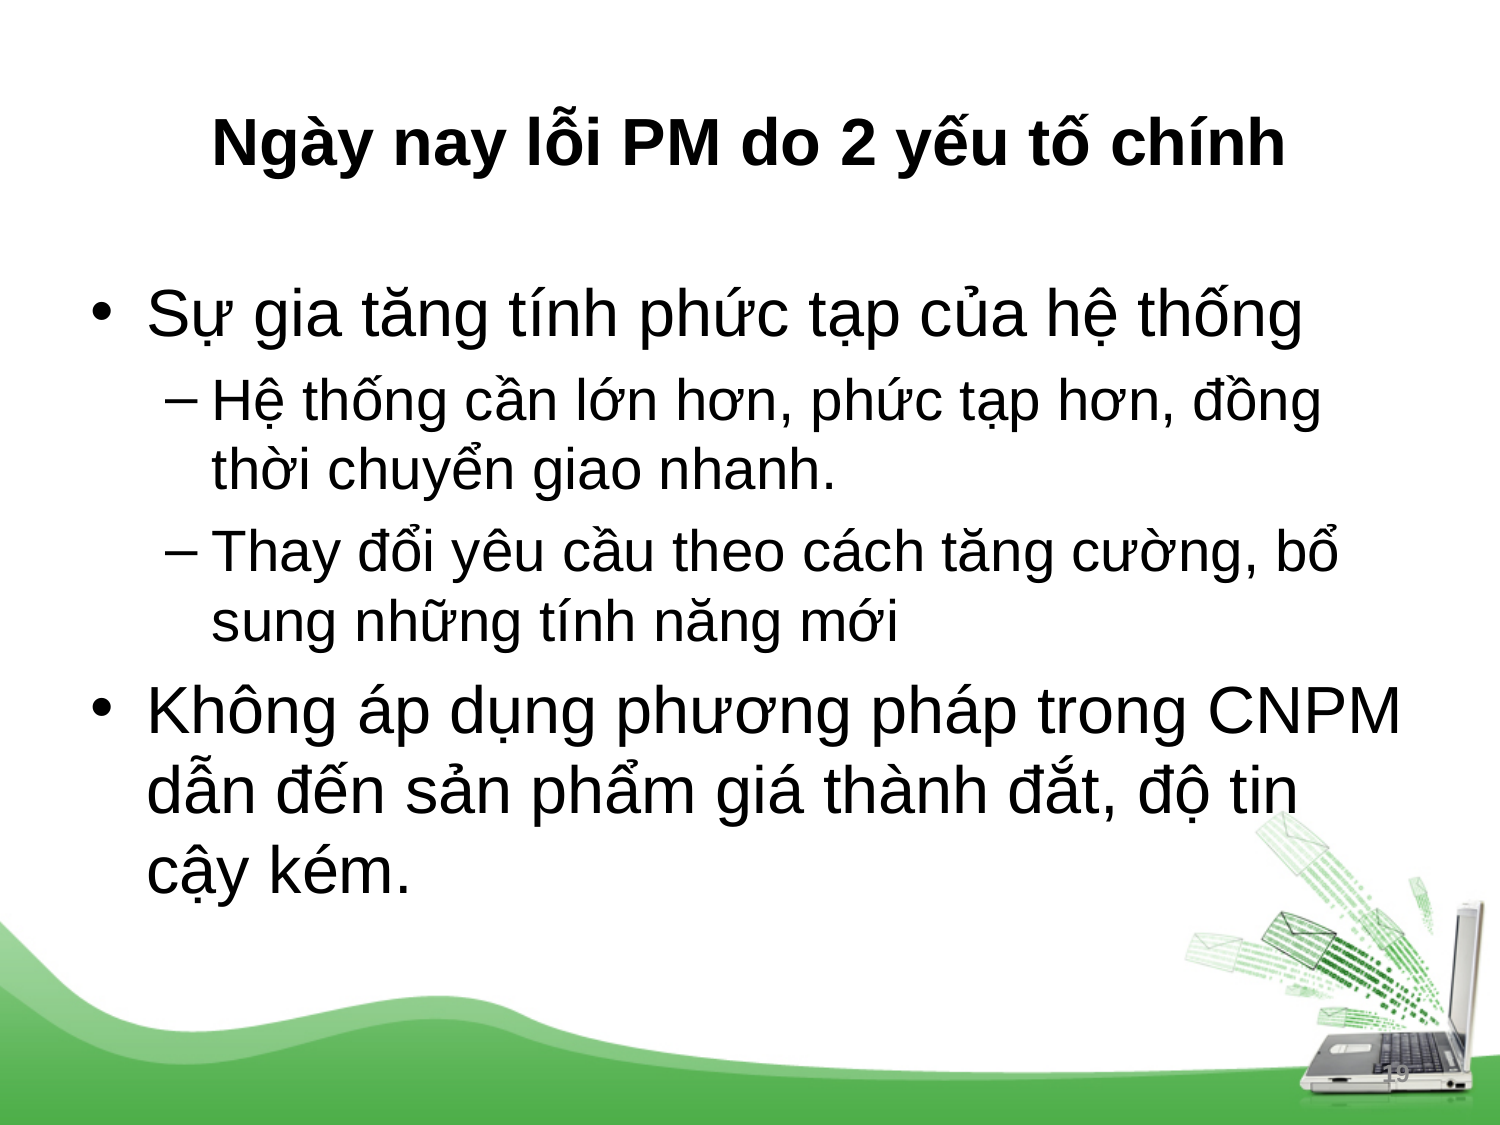

# Ngày nay lỗi PM do 2 yếu tố chính
Sự gia tăng tính phức tạp của hệ thống
Hệ thống cần lớn hơn, phức tạp hơn, đồng thời chuyển giao nhanh.
Thay đổi yêu cầu theo cách tăng cường, bổ sung những tính năng mới
Không áp dụng phương pháp trong CNPM dẫn đến sản phẩm giá thành đắt, độ tin cậy kém.
19